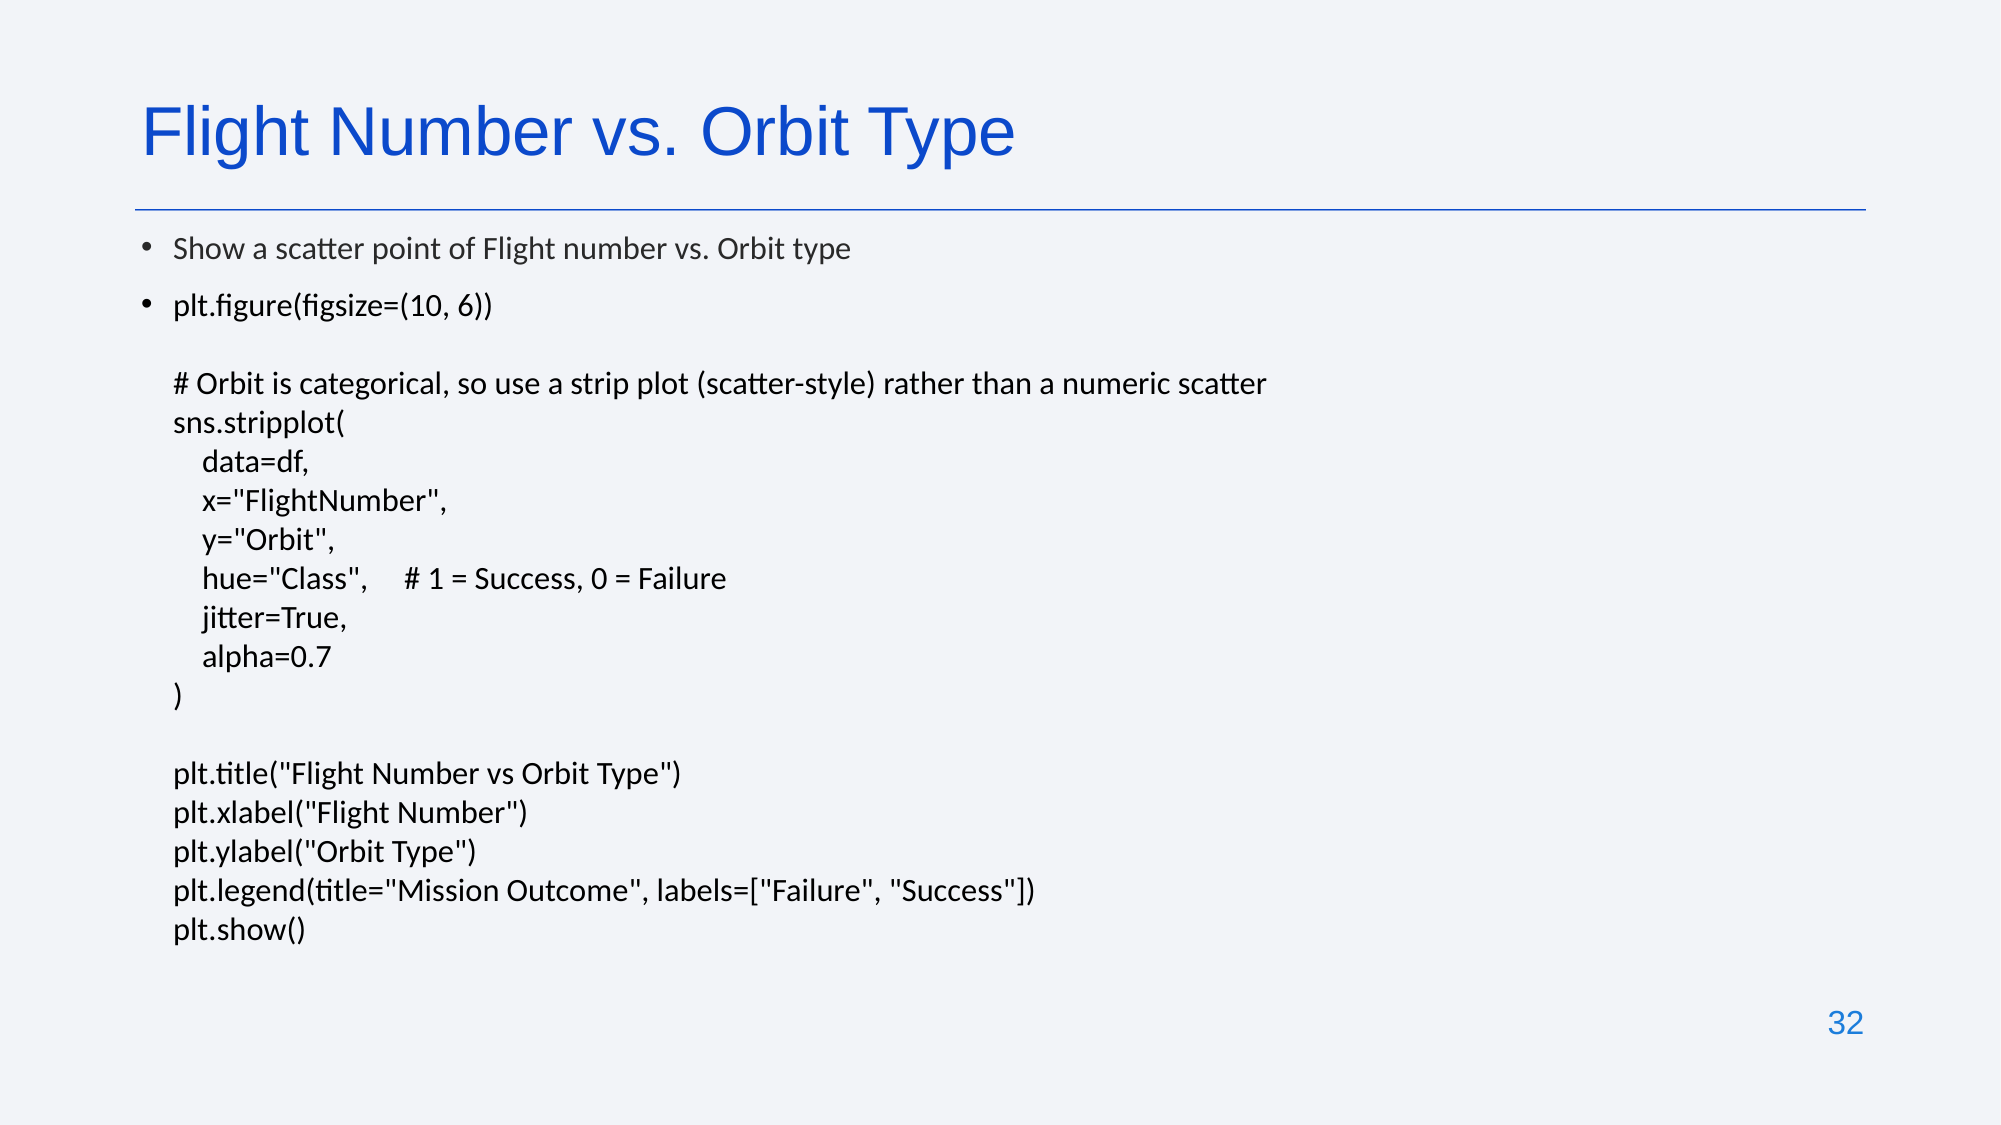

Flight Number vs. Orbit Type
Show a scatter point of Flight number vs. Orbit type
plt.figure(figsize=(10, 6))
# Orbit is categorical, so use a strip plot (scatter-style) rather than a numeric scatter
sns.stripplot(
    data=df,
    x="FlightNumber",
    y="Orbit",
    hue="Class",     # 1 = Success, 0 = Failure
    jitter=True,
    alpha=0.7
)
plt.title("Flight Number vs Orbit Type")
plt.xlabel("Flight Number")
plt.ylabel("Orbit Type")
plt.legend(title="Mission Outcome", labels=["Failure", "Success"])
plt.show()

32